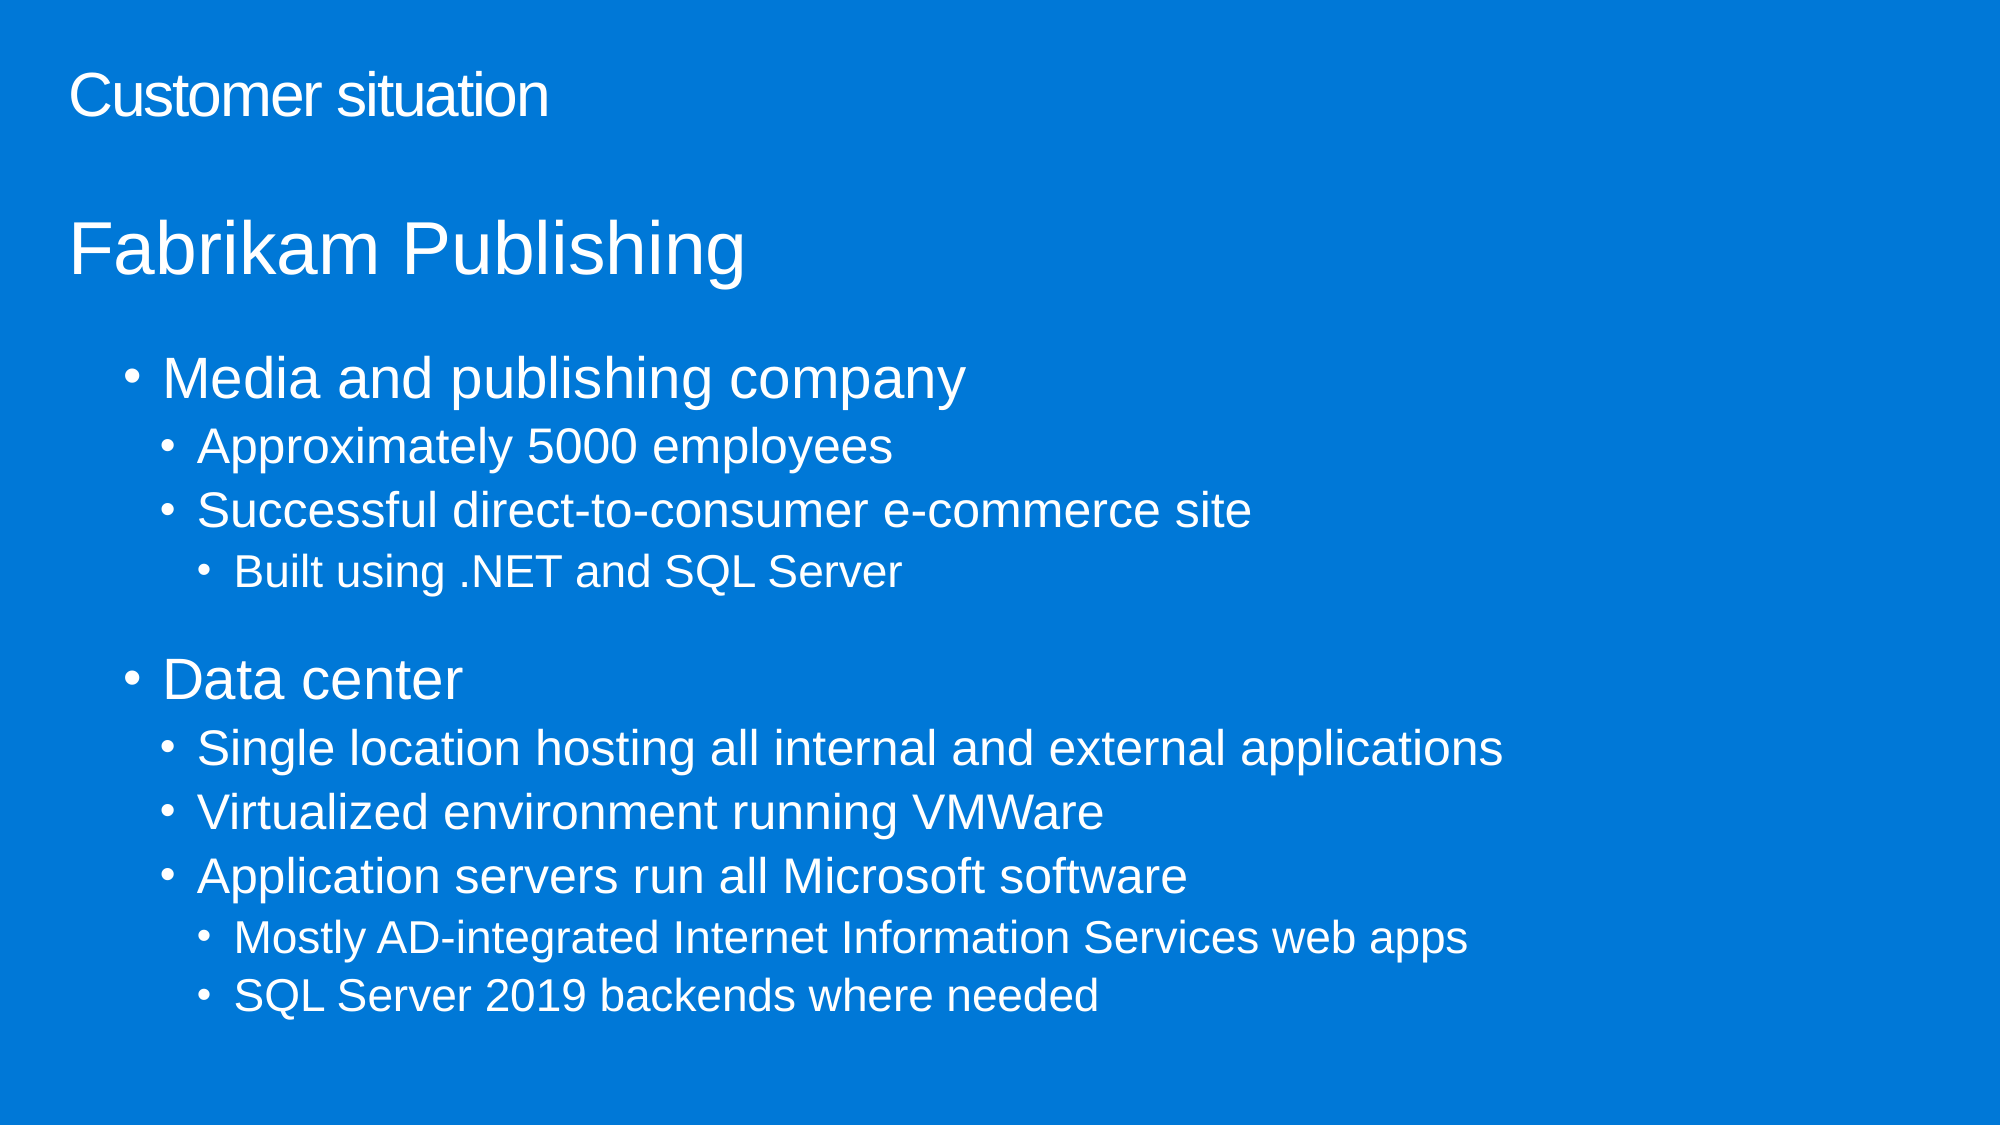

# Customer situation
Fabrikam Publishing
Media and publishing company
Approximately 5000 employees
Successful direct-to-consumer e-commerce site
Built using .NET and SQL Server
Data center
Single location hosting all internal and external applications
Virtualized environment running VMWare
Application servers run all Microsoft software
Mostly AD-integrated Internet Information Services web apps
SQL Server 2019 backends where needed